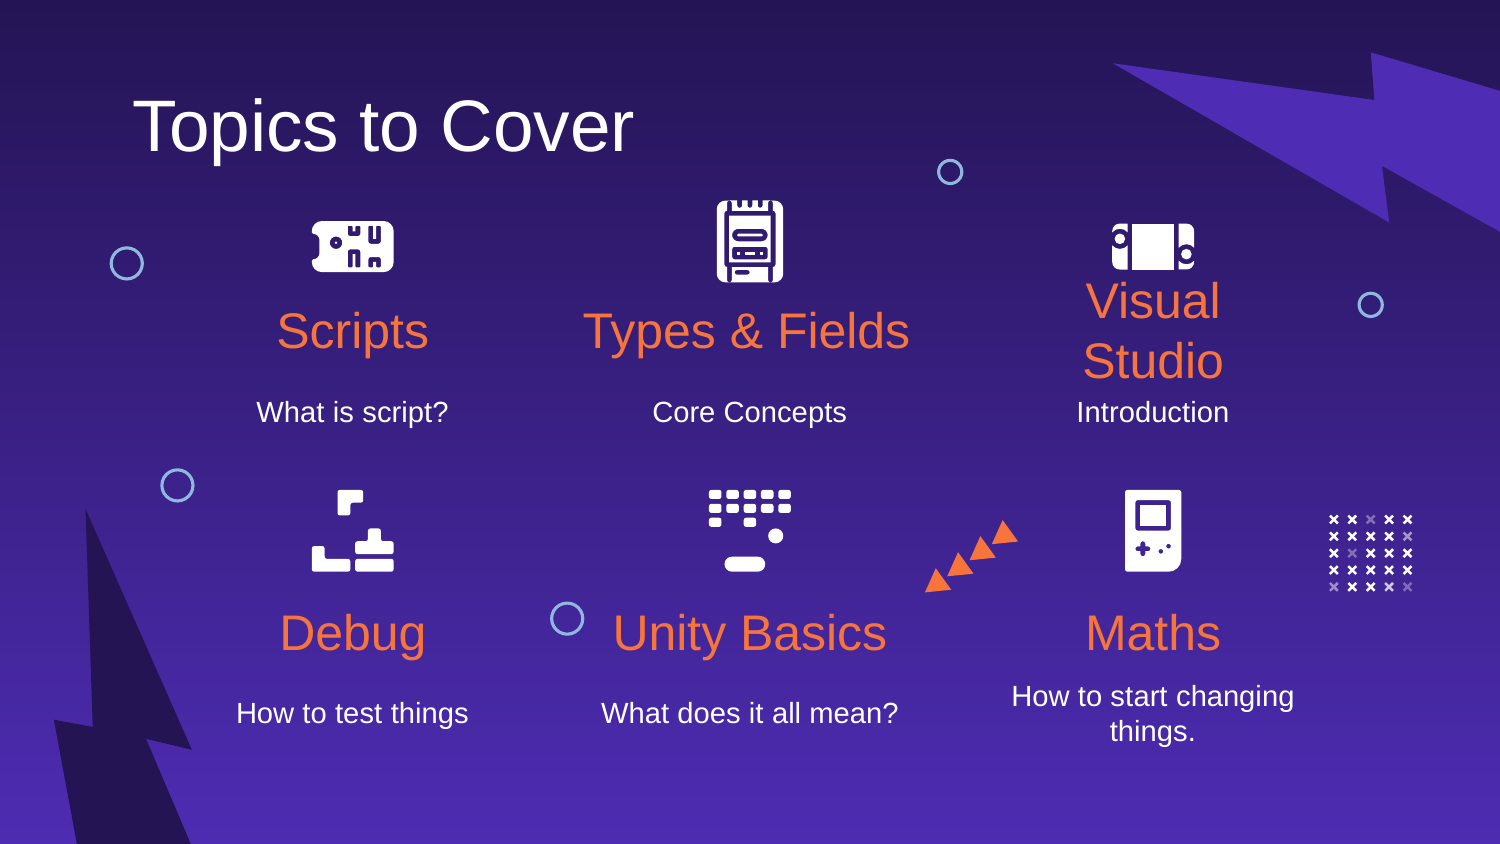

Topics to Cover

# Scripts
Visual Studio
Types & Fields
What is script?
Core Concepts
Introduction

Debug
Unity Basics
Maths
How to test things
What does it all mean?
How to start changing things.